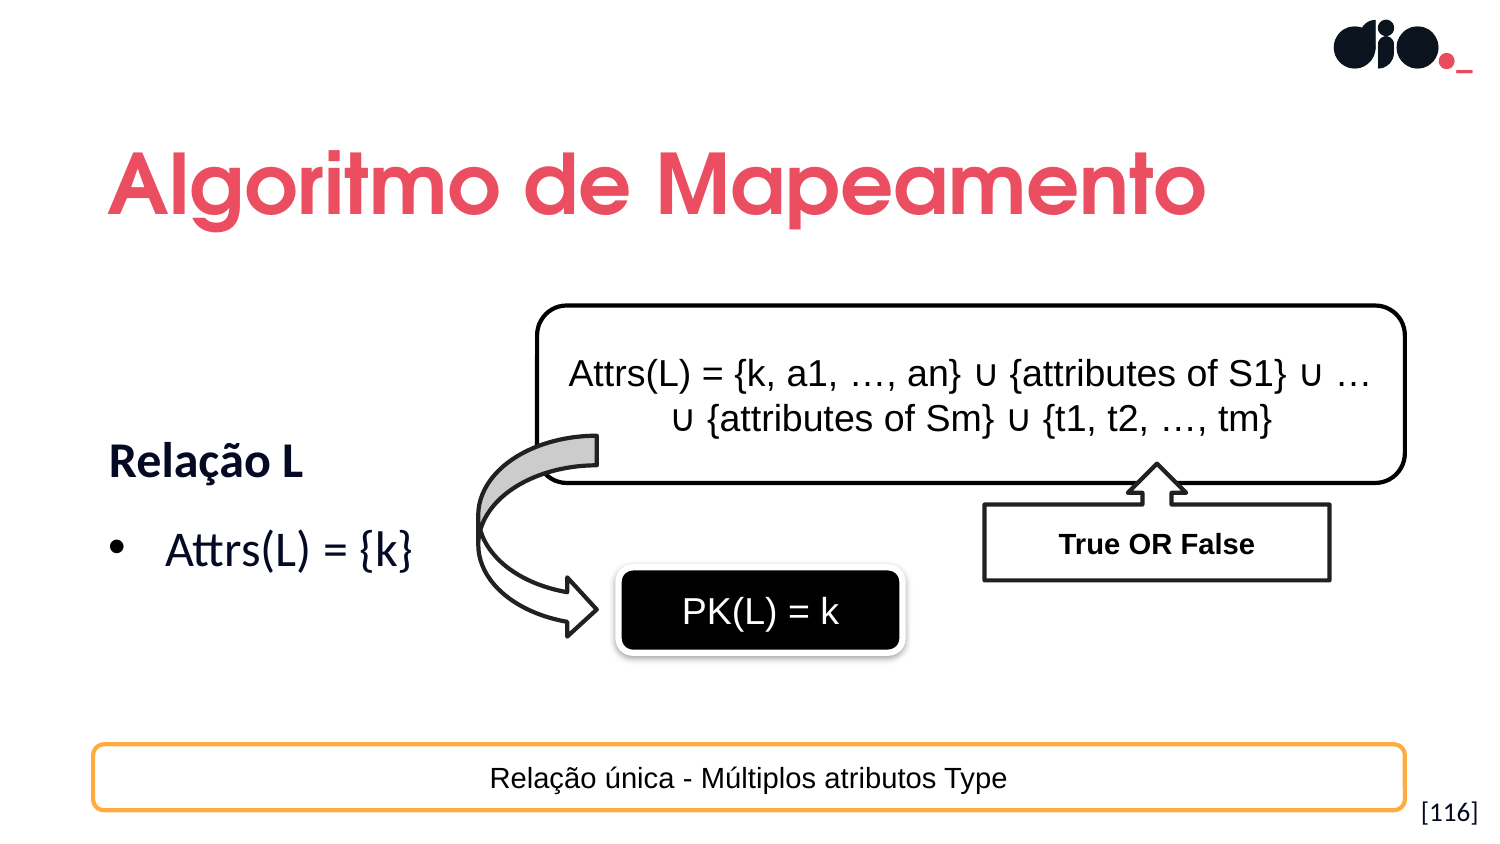

Algoritmo de Mapeamento
Relação L
Attrs(L) = {k}
Attrs(L) = {k, a1, …, an} ∪ {attributes of S1} ∪ … ∪ {attributes of Sm} ∪ {t1, t2, …, tm}
True OR False

PK(L) = k
Relação única - Múltiplos atributos Type
[116]